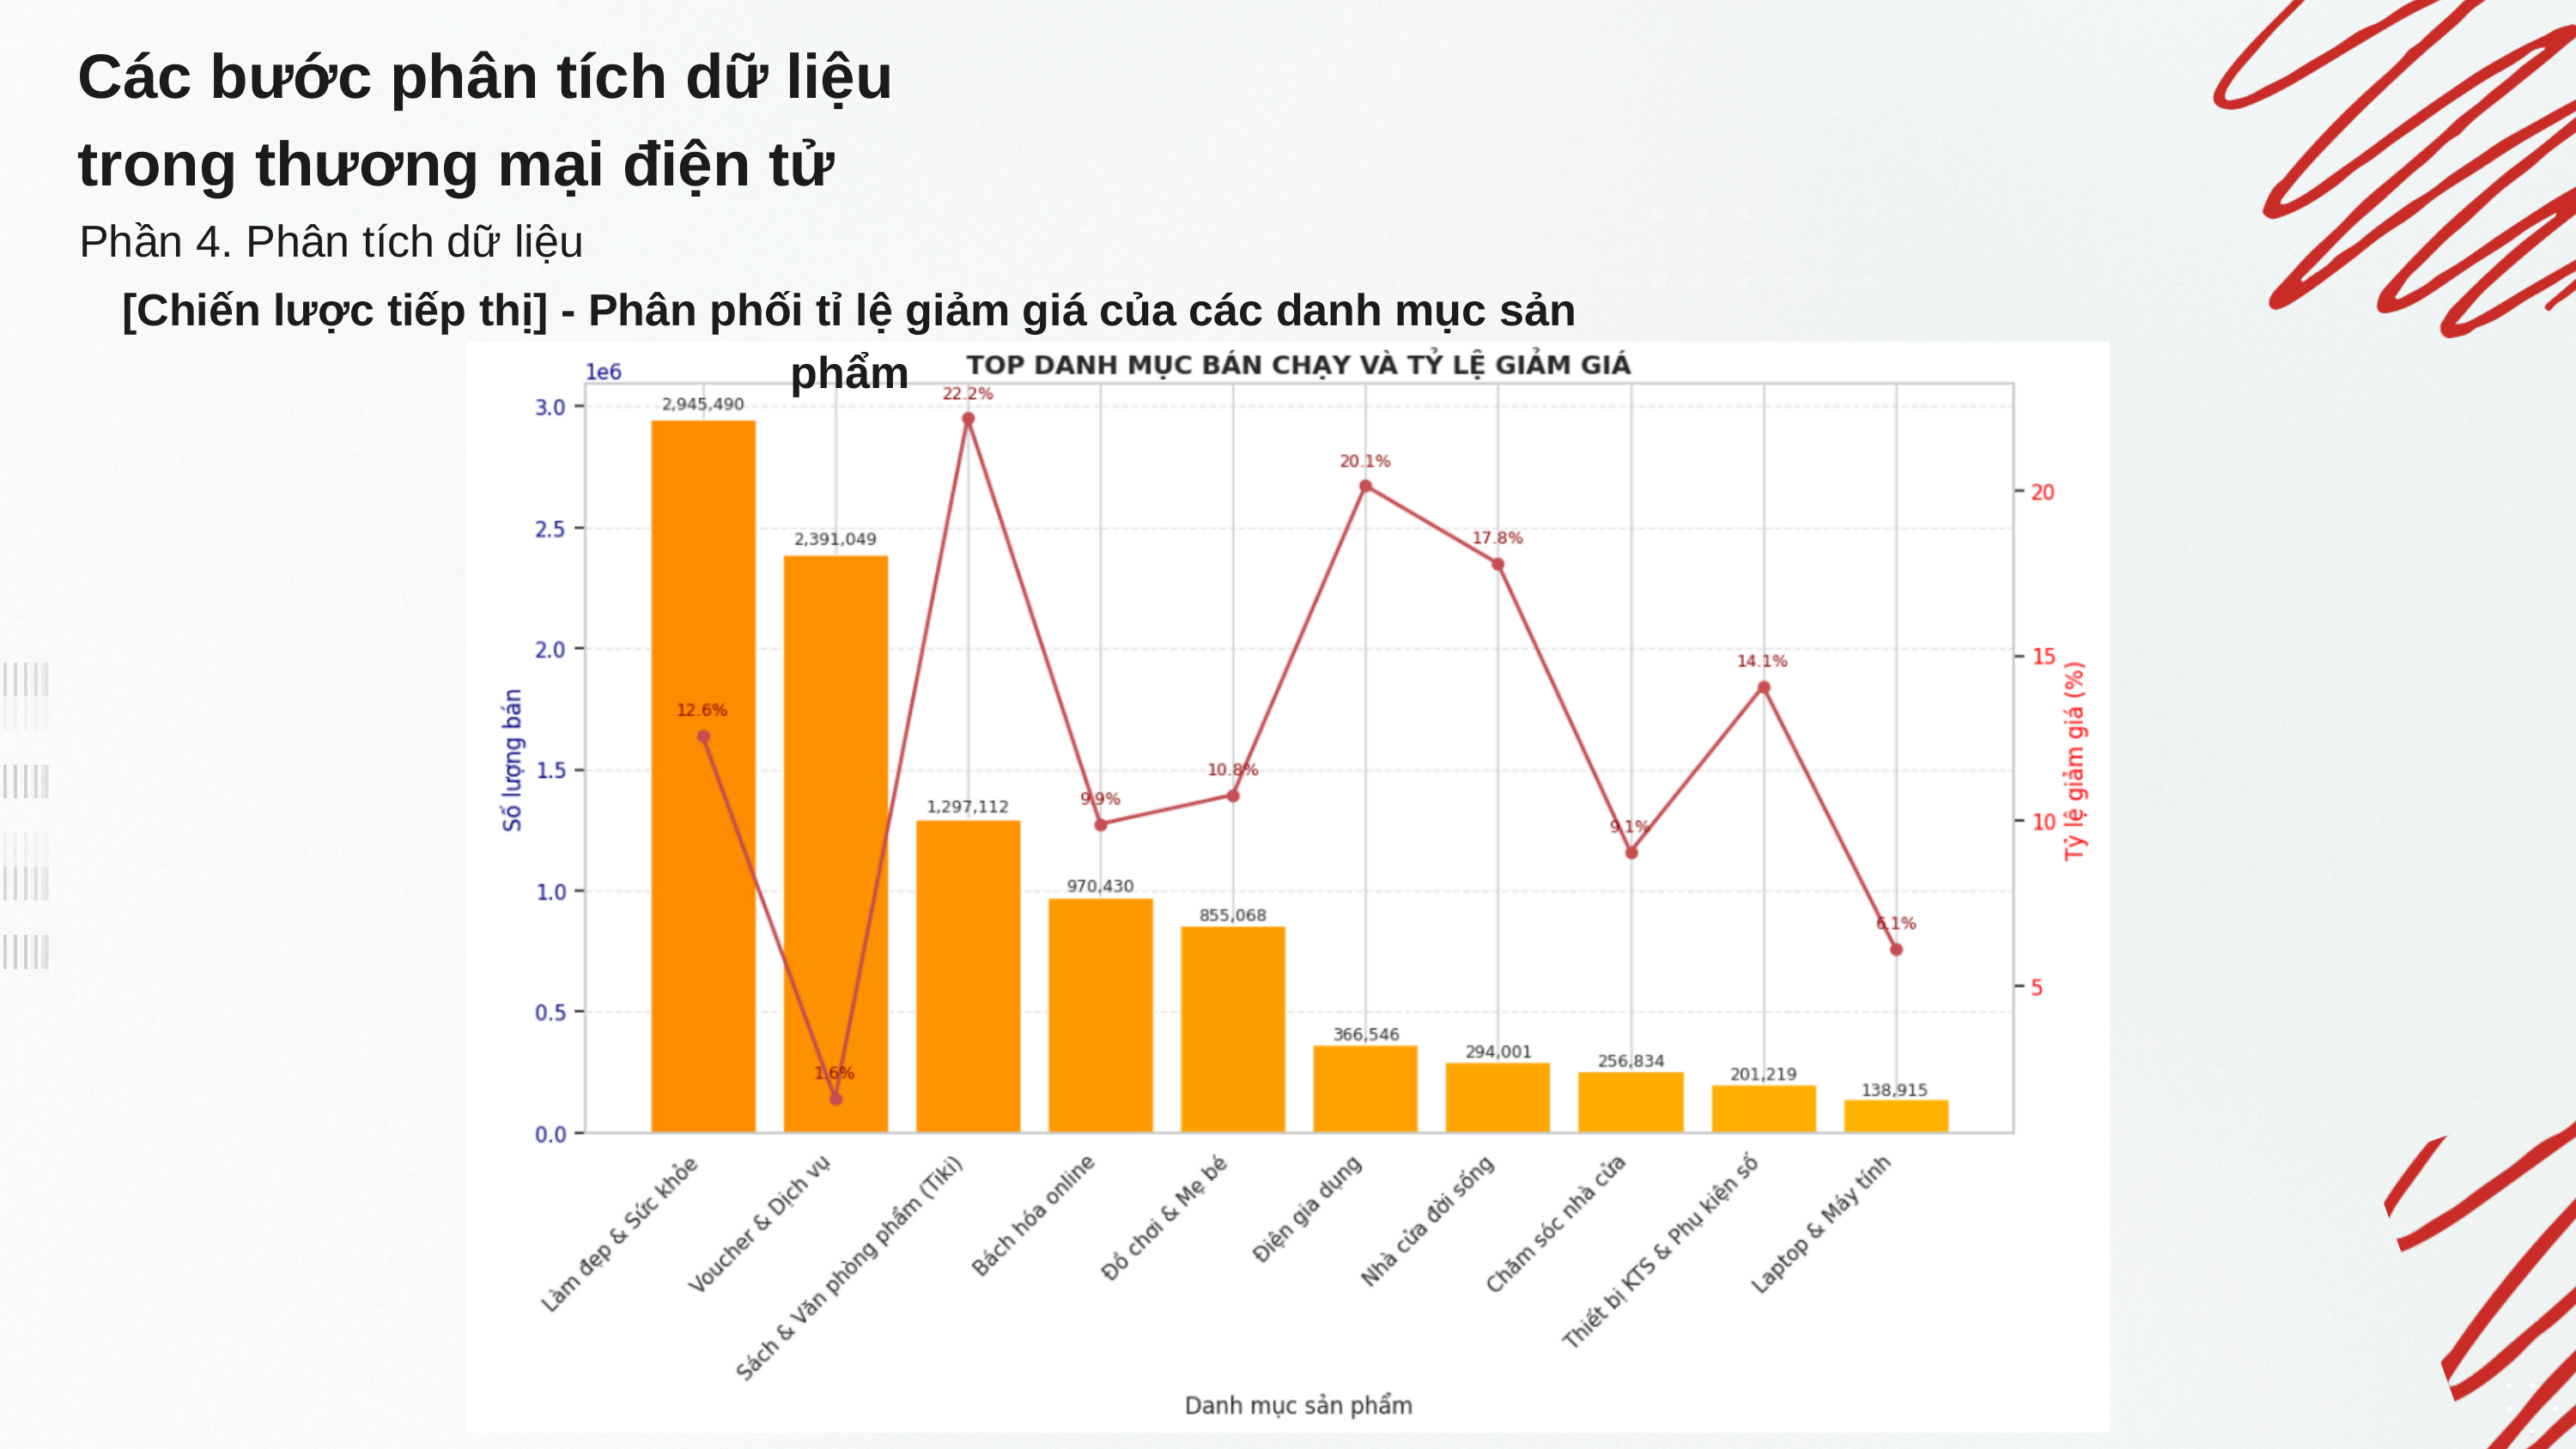

Các bước phân tích dữ liệu trong thương mại điện tử

Phần 4. Phân tích dữ liệu

[Chiến lược tiếp thị] - Phân phối tỉ lệ giảm giá của các danh mục sản phẩm